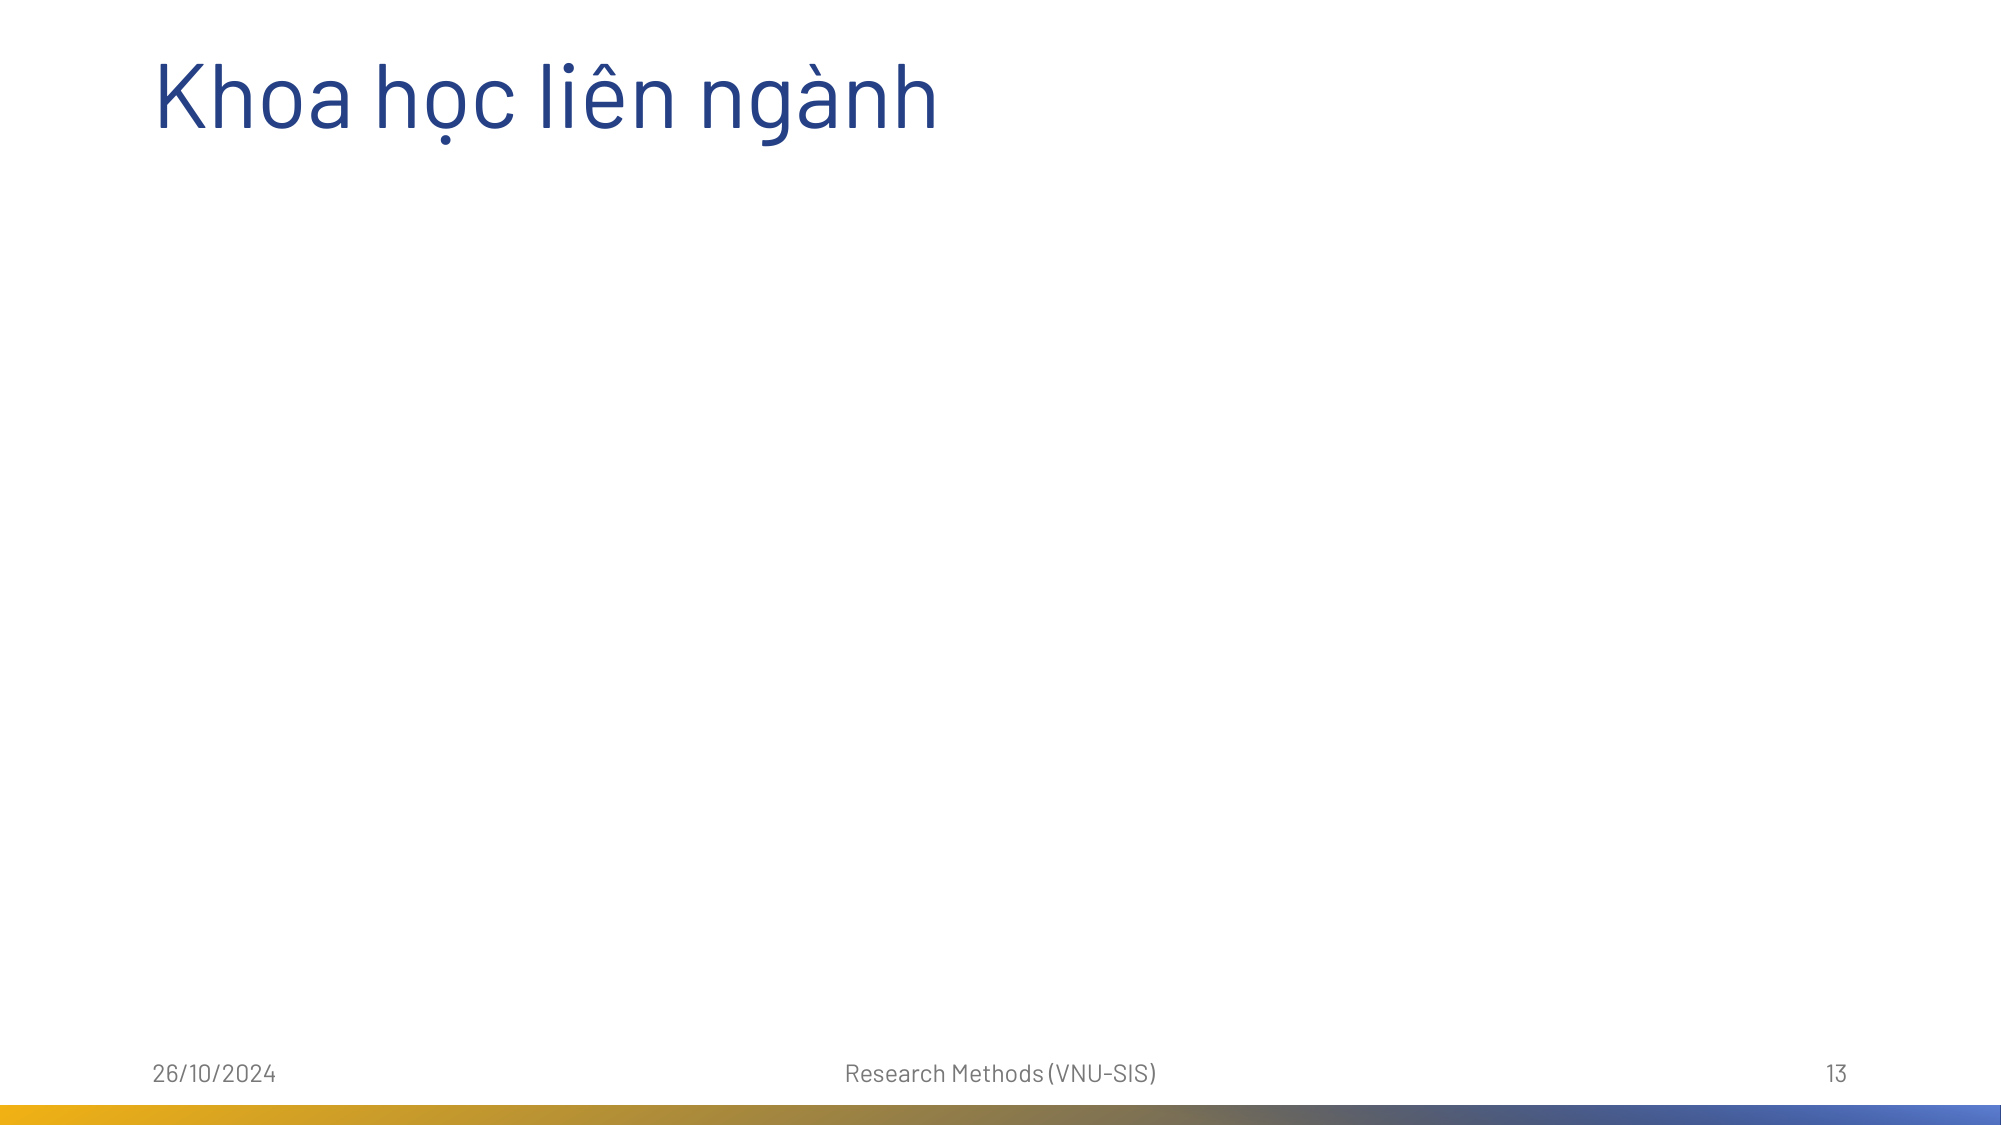

# Khoa học liên ngành

26/10/2024
Research Methods (VNU-SIS)
13